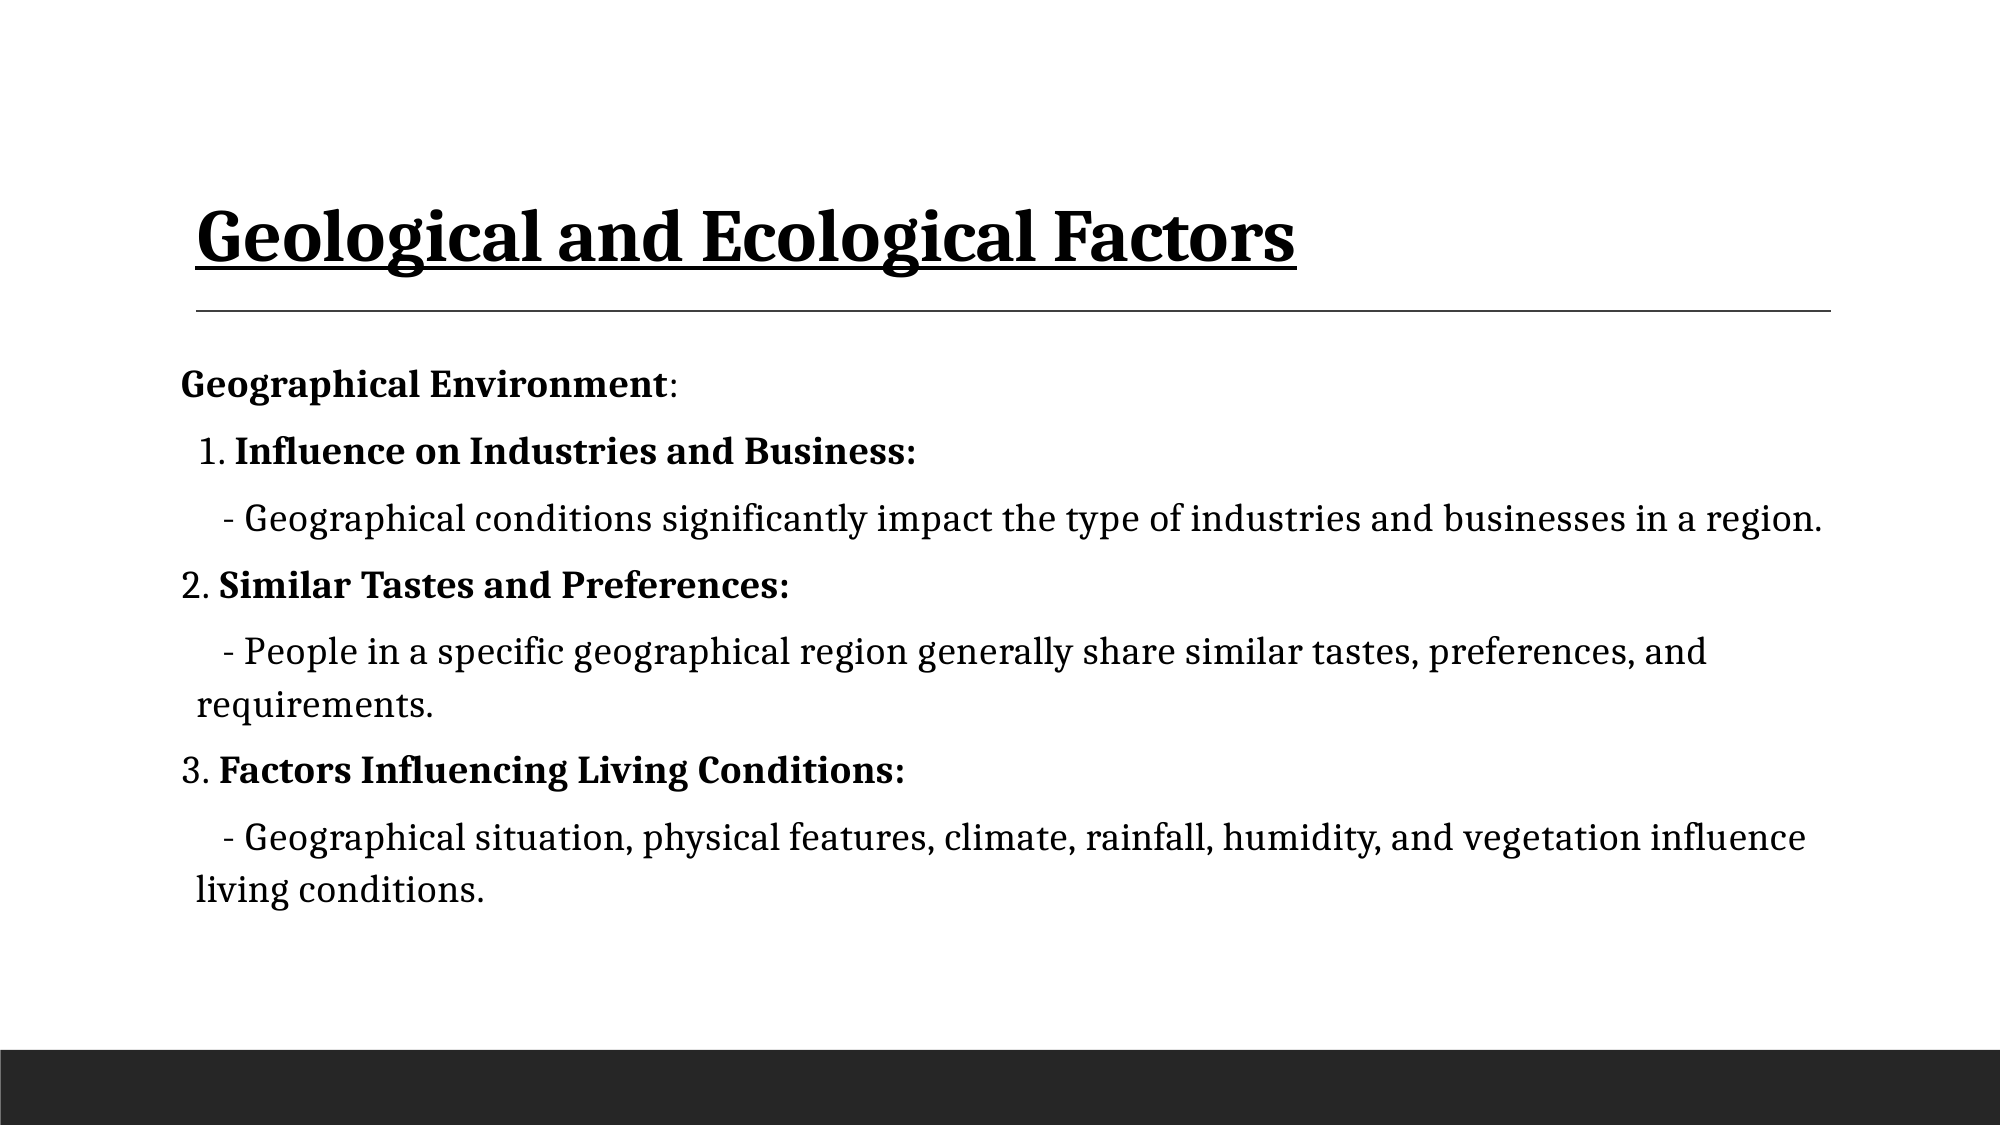

# Geological and Ecological Factors
Geographical Environment:
1. Influence on Industries and Business:
   - Geographical conditions significantly impact the type of industries and businesses in a region.
2. Similar Tastes and Preferences:
   - People in a specific geographical region generally share similar tastes, preferences, and requirements.
3. Factors Influencing Living Conditions:
   - Geographical situation, physical features, climate, rainfall, humidity, and vegetation influence living conditions.